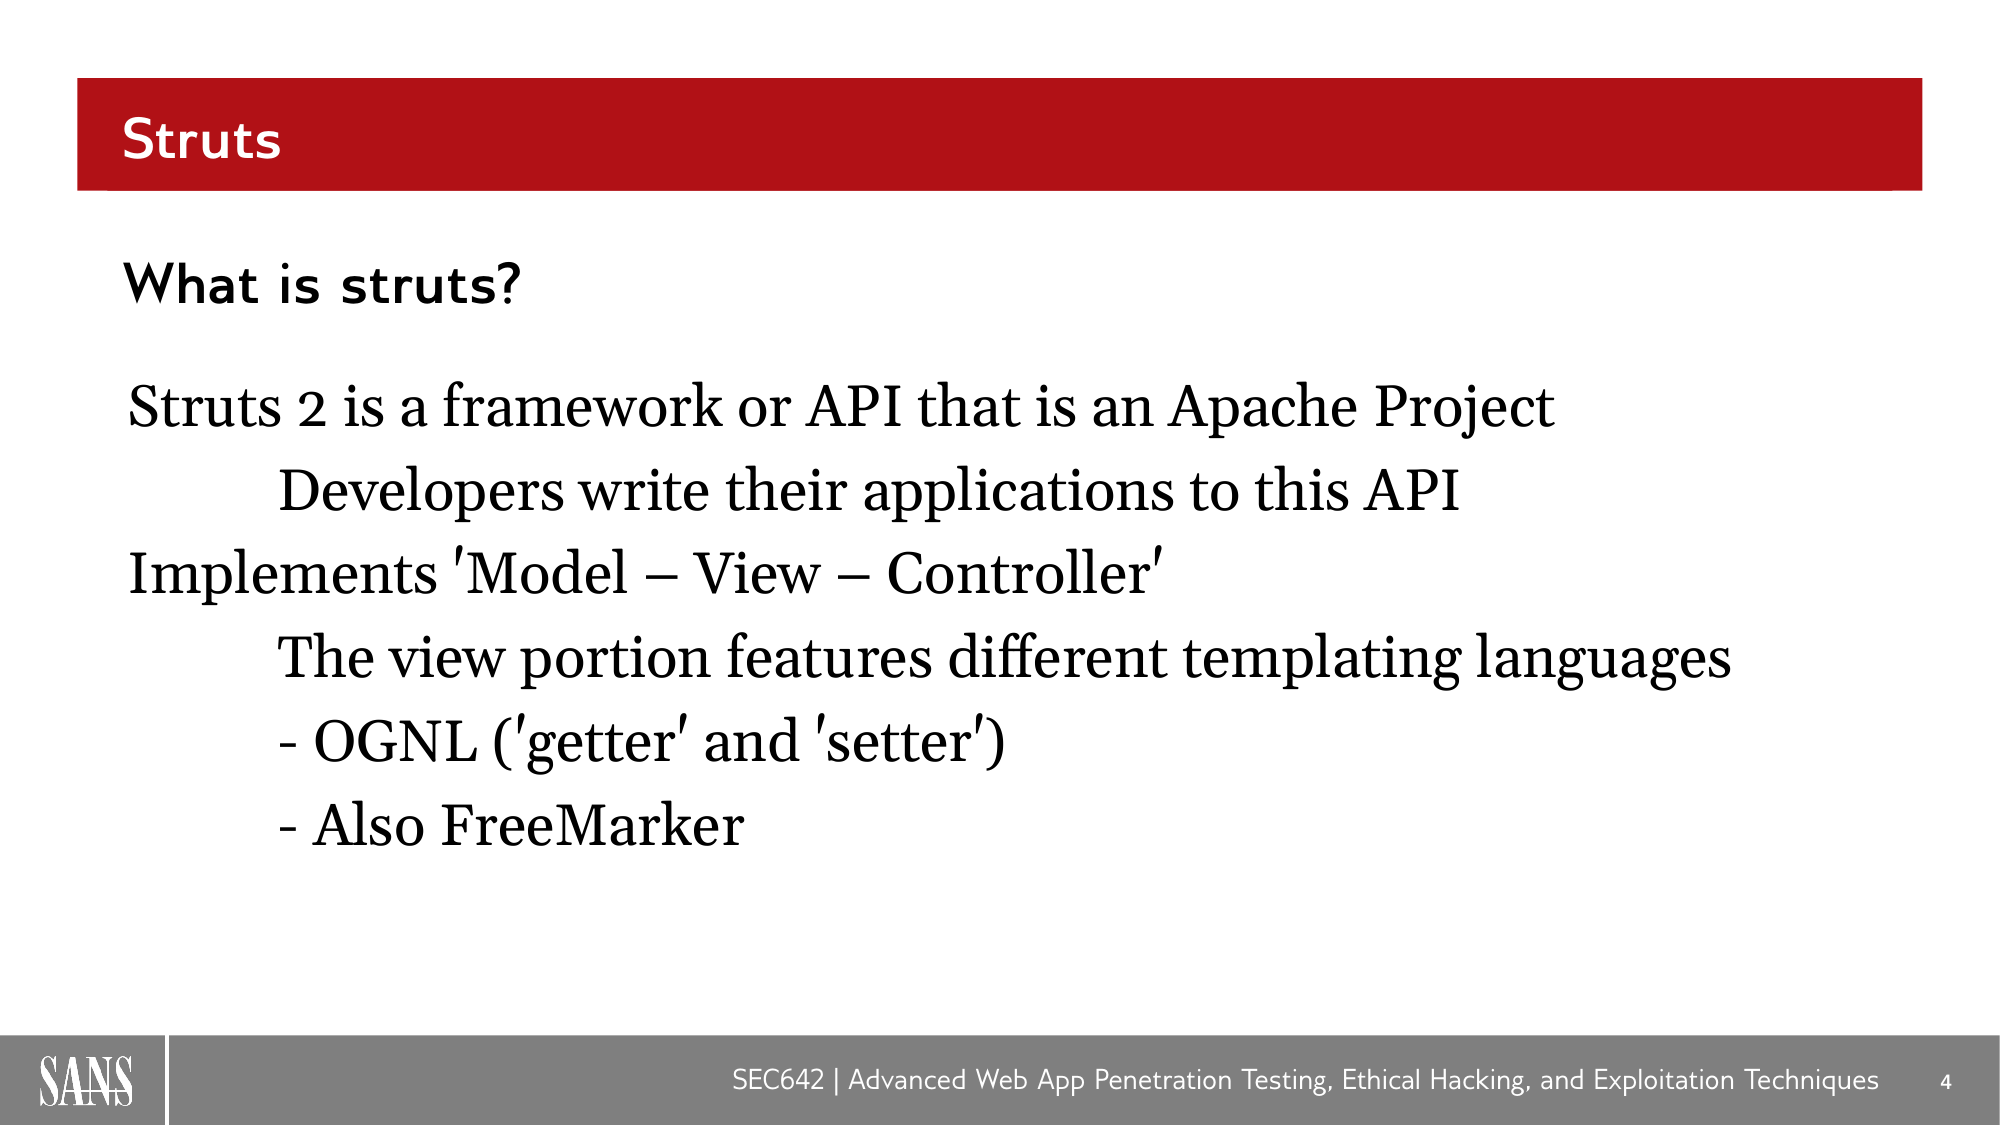

# Struts
What is struts?
Struts 2 is a framework or API that is an Apache Project
	Developers write their applications to this API
Implements 'Model – View – Controller'
	The view portion features different templating languages
	- OGNL ('getter' and 'setter')
	- Also FreeMarker